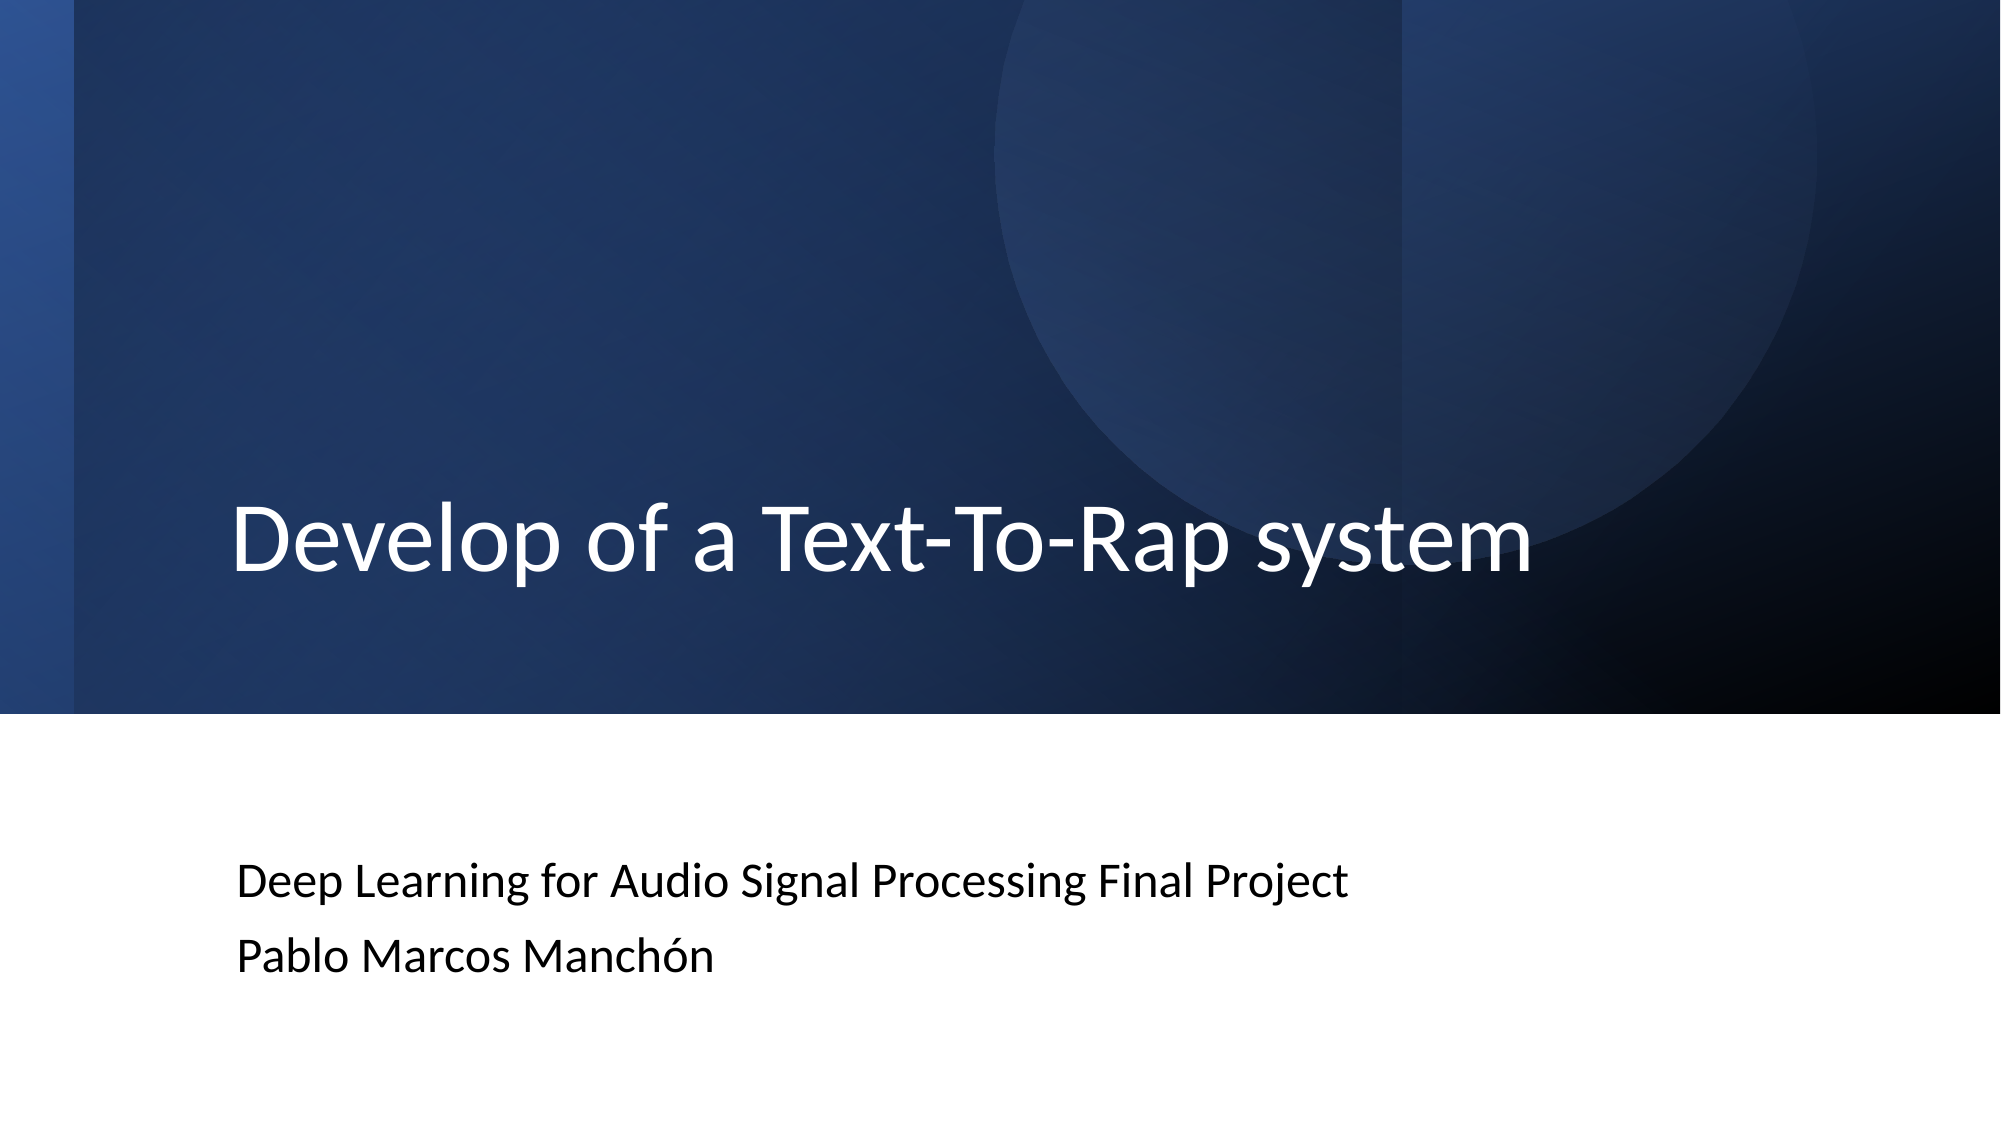

# Develop of a Text-To-Rap system
Deep Learning for Audio Signal Processing Final Project
Pablo Marcos Manchón